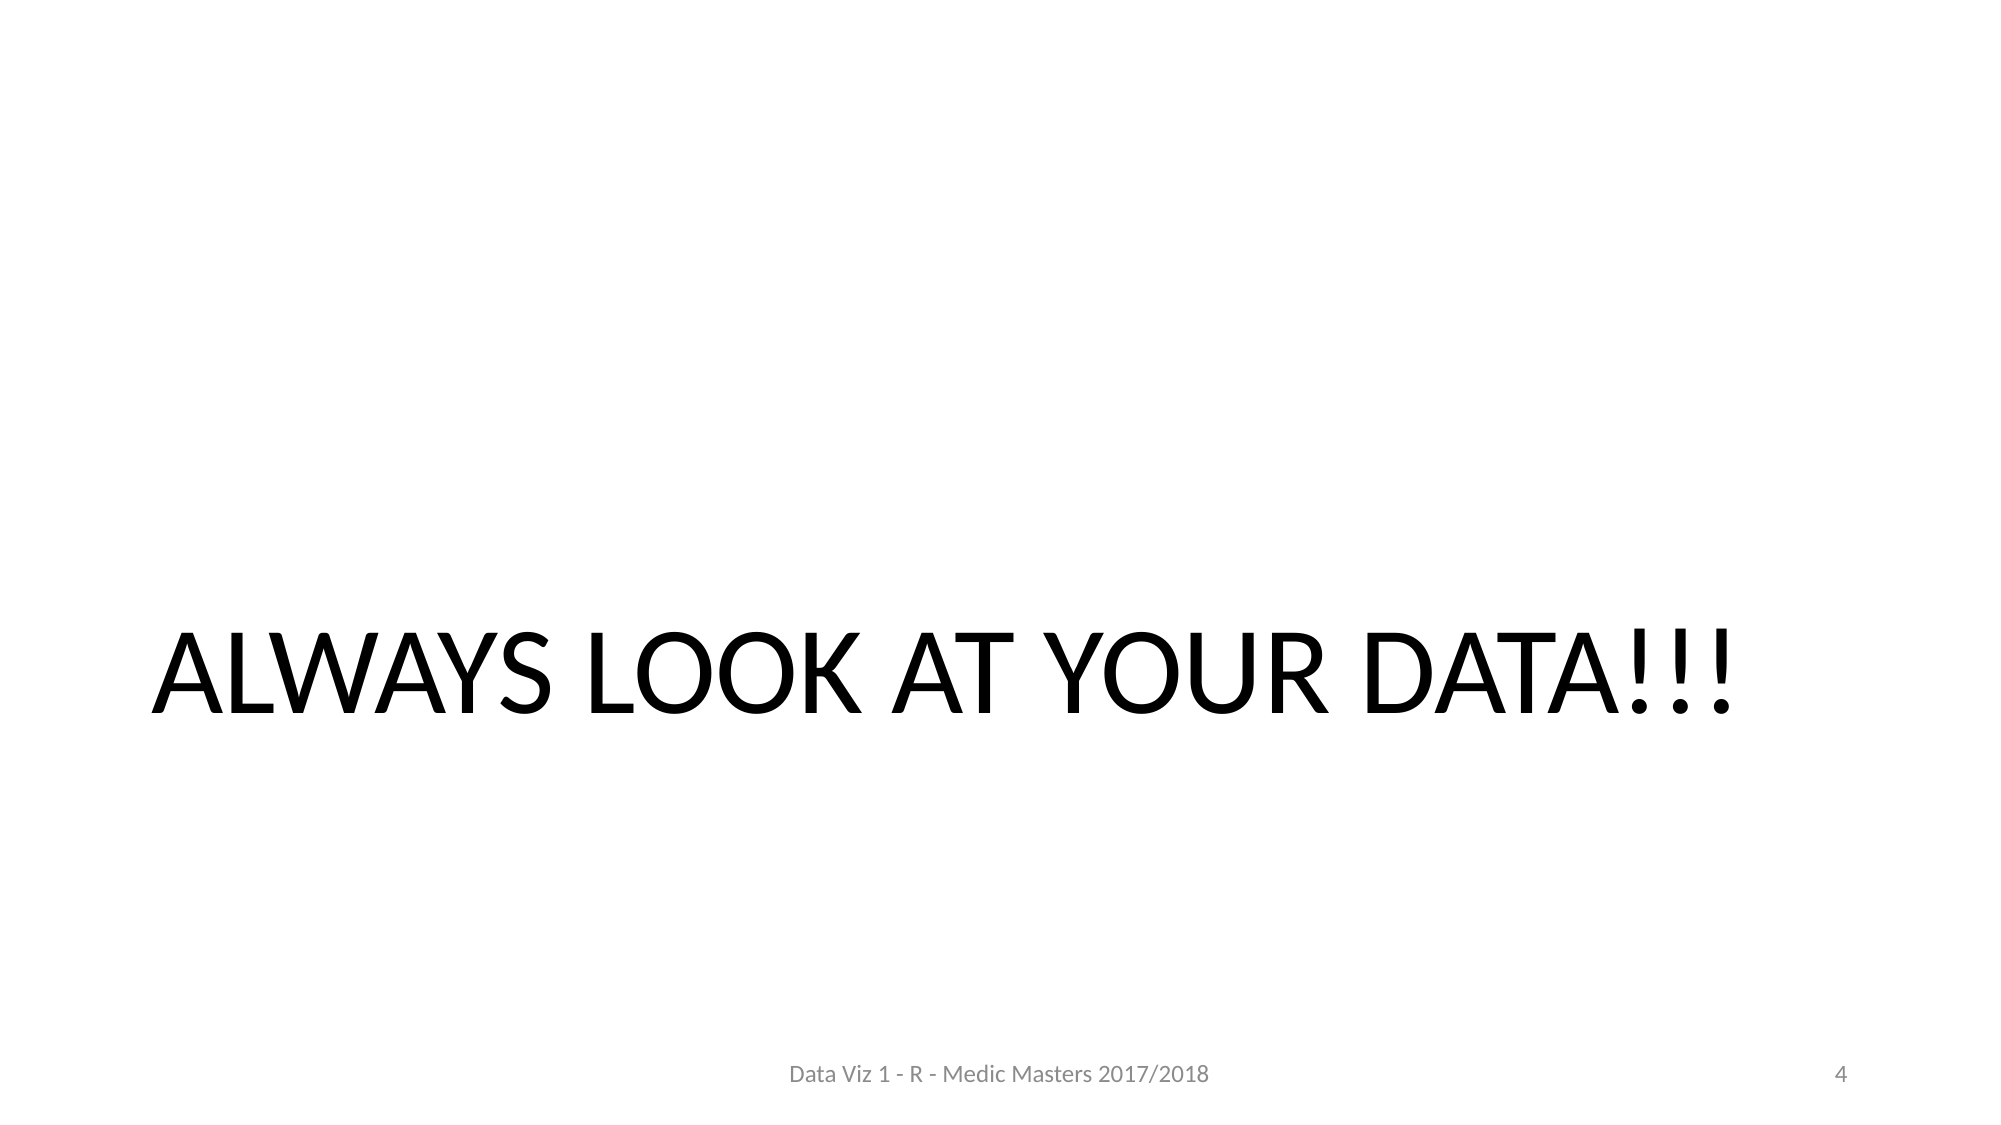

# ALWAYS LOOK AT YOUR DATA!!!

Data Viz 1 - R - Medic Masters 2017/2018
4